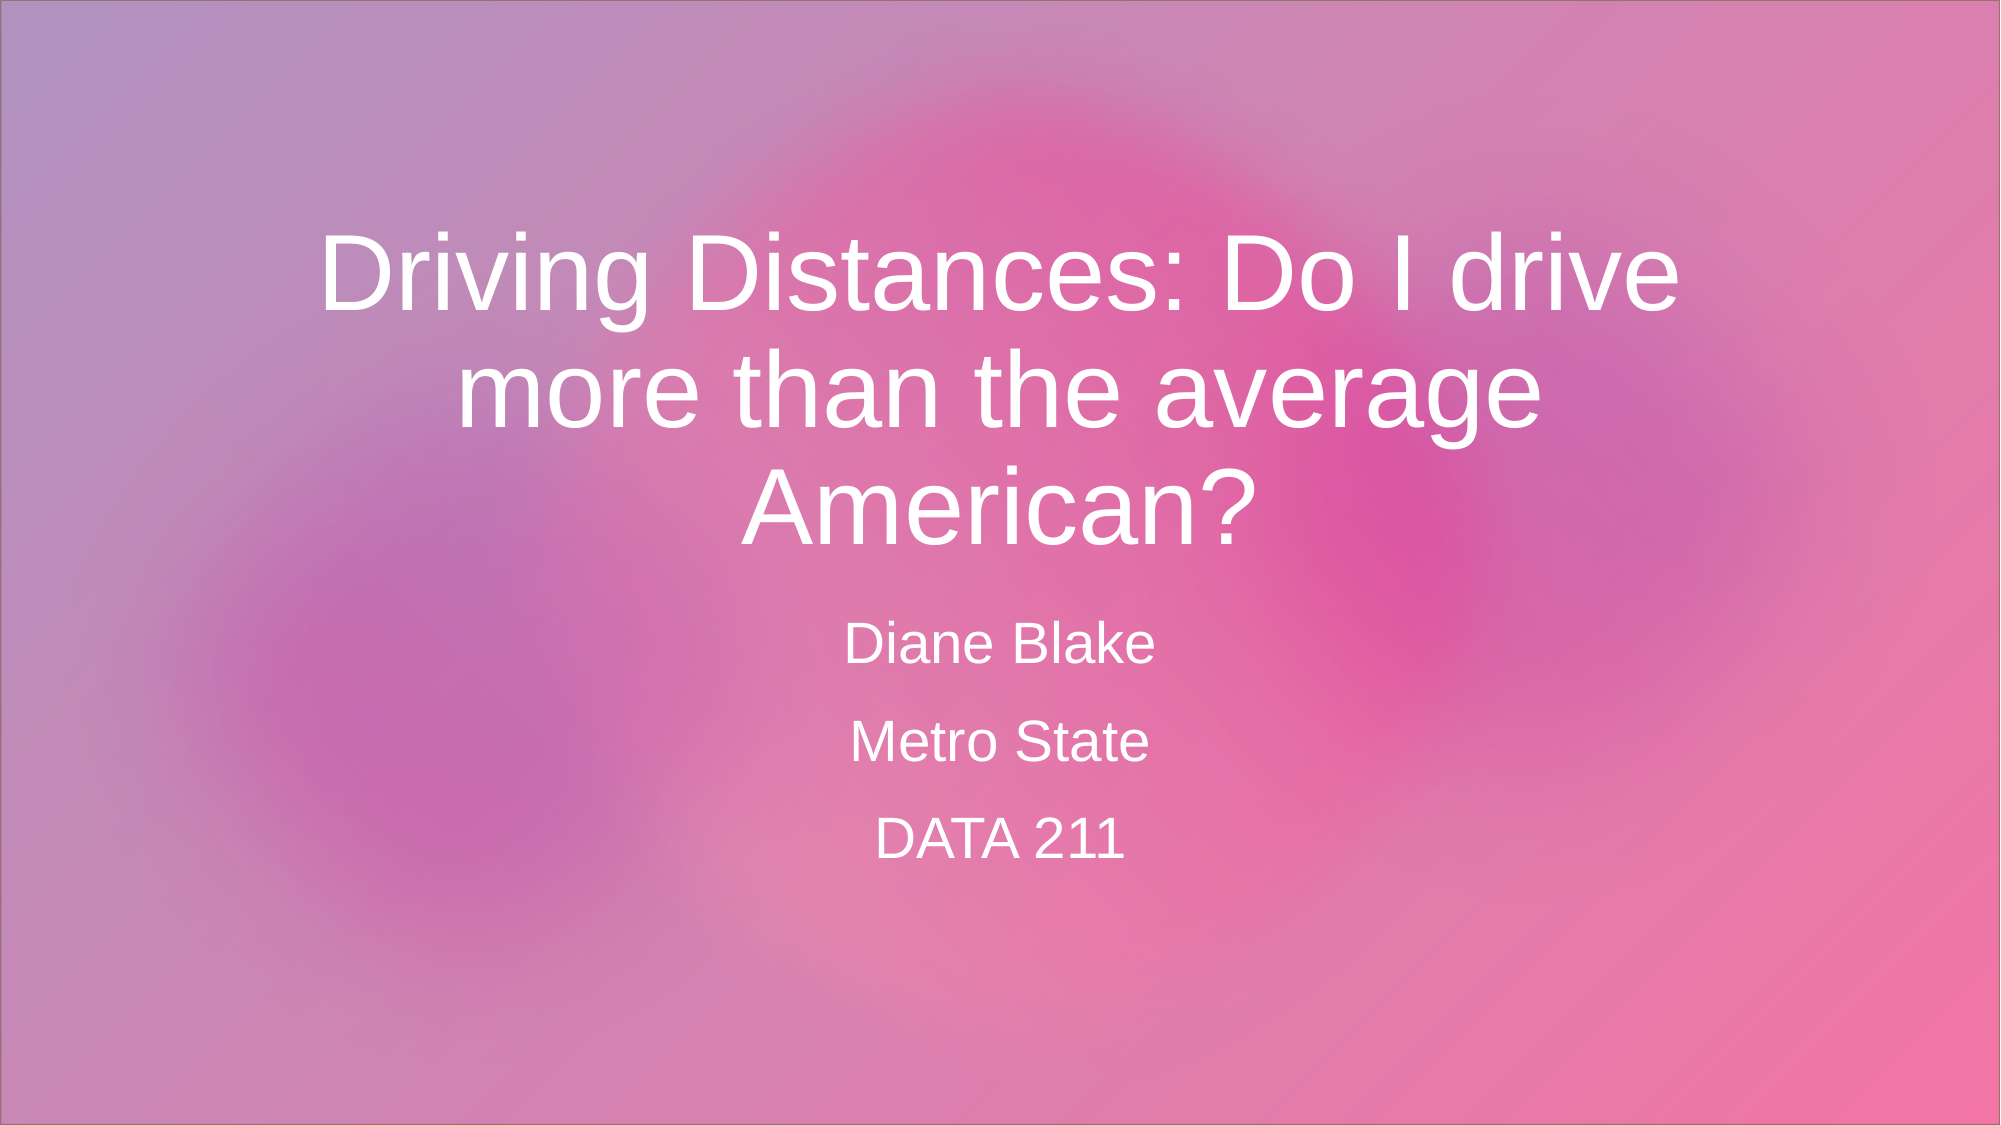

# Driving Distances: Do I drive more than the average American?
Diane Blake
Metro State
DATA 211